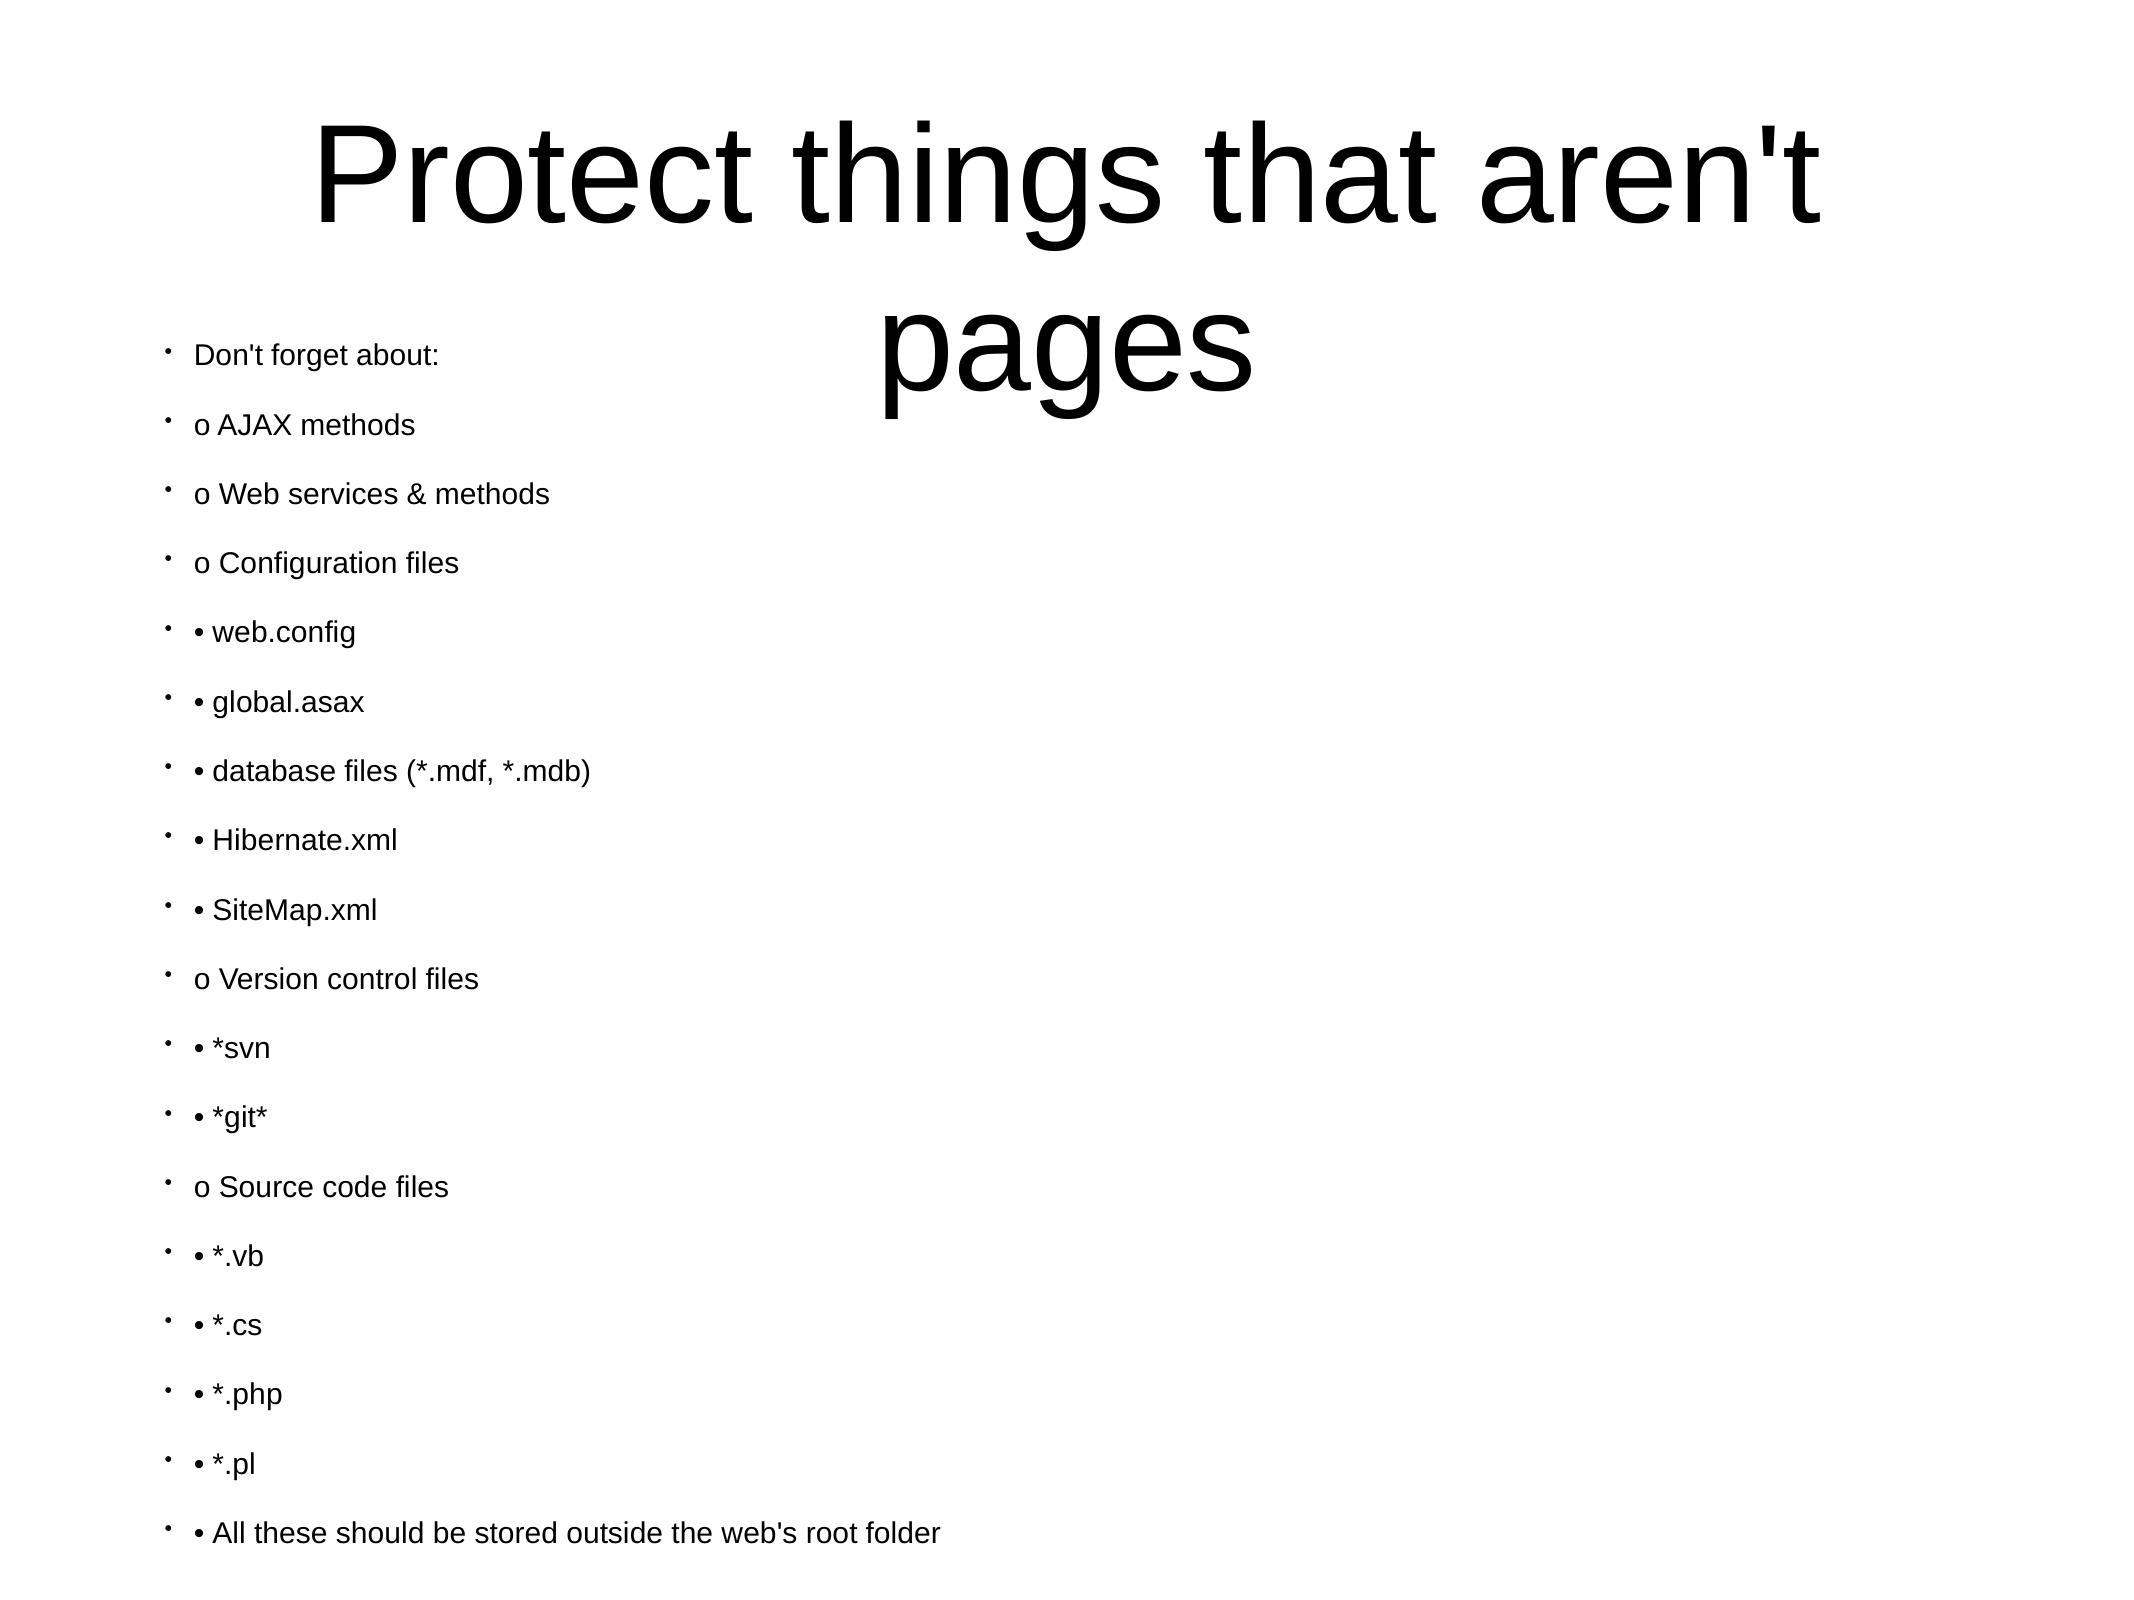

# Protect things that aren't pages
Don't forget about:
o AJAX methods
o Web services & methods
o Configuration files
• web.config
• global.asax
• database files (*.mdf, *.mdb)
• Hibernate.xml
• SiteMap.xml
o Version control files
• *svn
• *git*
o Source code files
• *.vb
• *.cs
• *.php
• *.pl
• All these should be stored outside the web's root folder